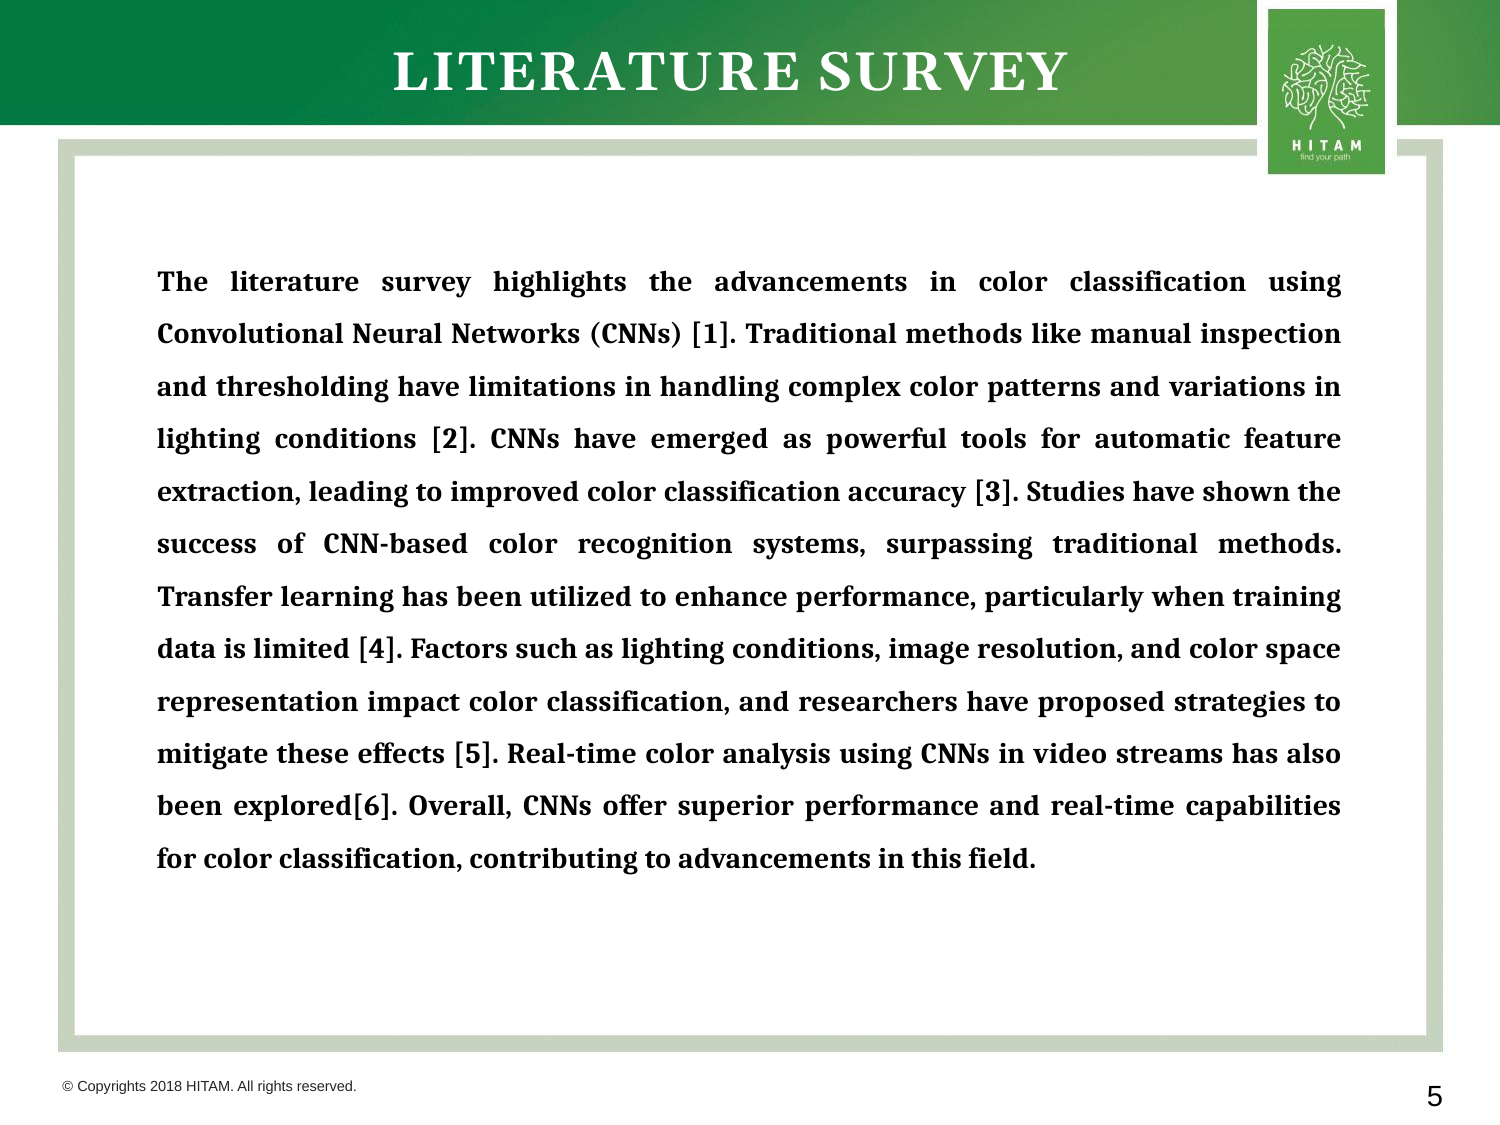

# LITERATURE SURVEY
The literature survey highlights the advancements in color classification using Convolutional Neural Networks (CNNs) [1]. Traditional methods like manual inspection and thresholding have limitations in handling complex color patterns and variations in lighting conditions [2]. CNNs have emerged as powerful tools for automatic feature extraction, leading to improved color classification accuracy [3]. Studies have shown the success of CNN-based color recognition systems, surpassing traditional methods. Transfer learning has been utilized to enhance performance, particularly when training data is limited [4]. Factors such as lighting conditions, image resolution, and color space representation impact color classification, and researchers have proposed strategies to mitigate these effects [5]. Real-time color analysis using CNNs in video streams has also been explored[6]. Overall, CNNs offer superior performance and real-time capabilities for color classification, contributing to advancements in this field.